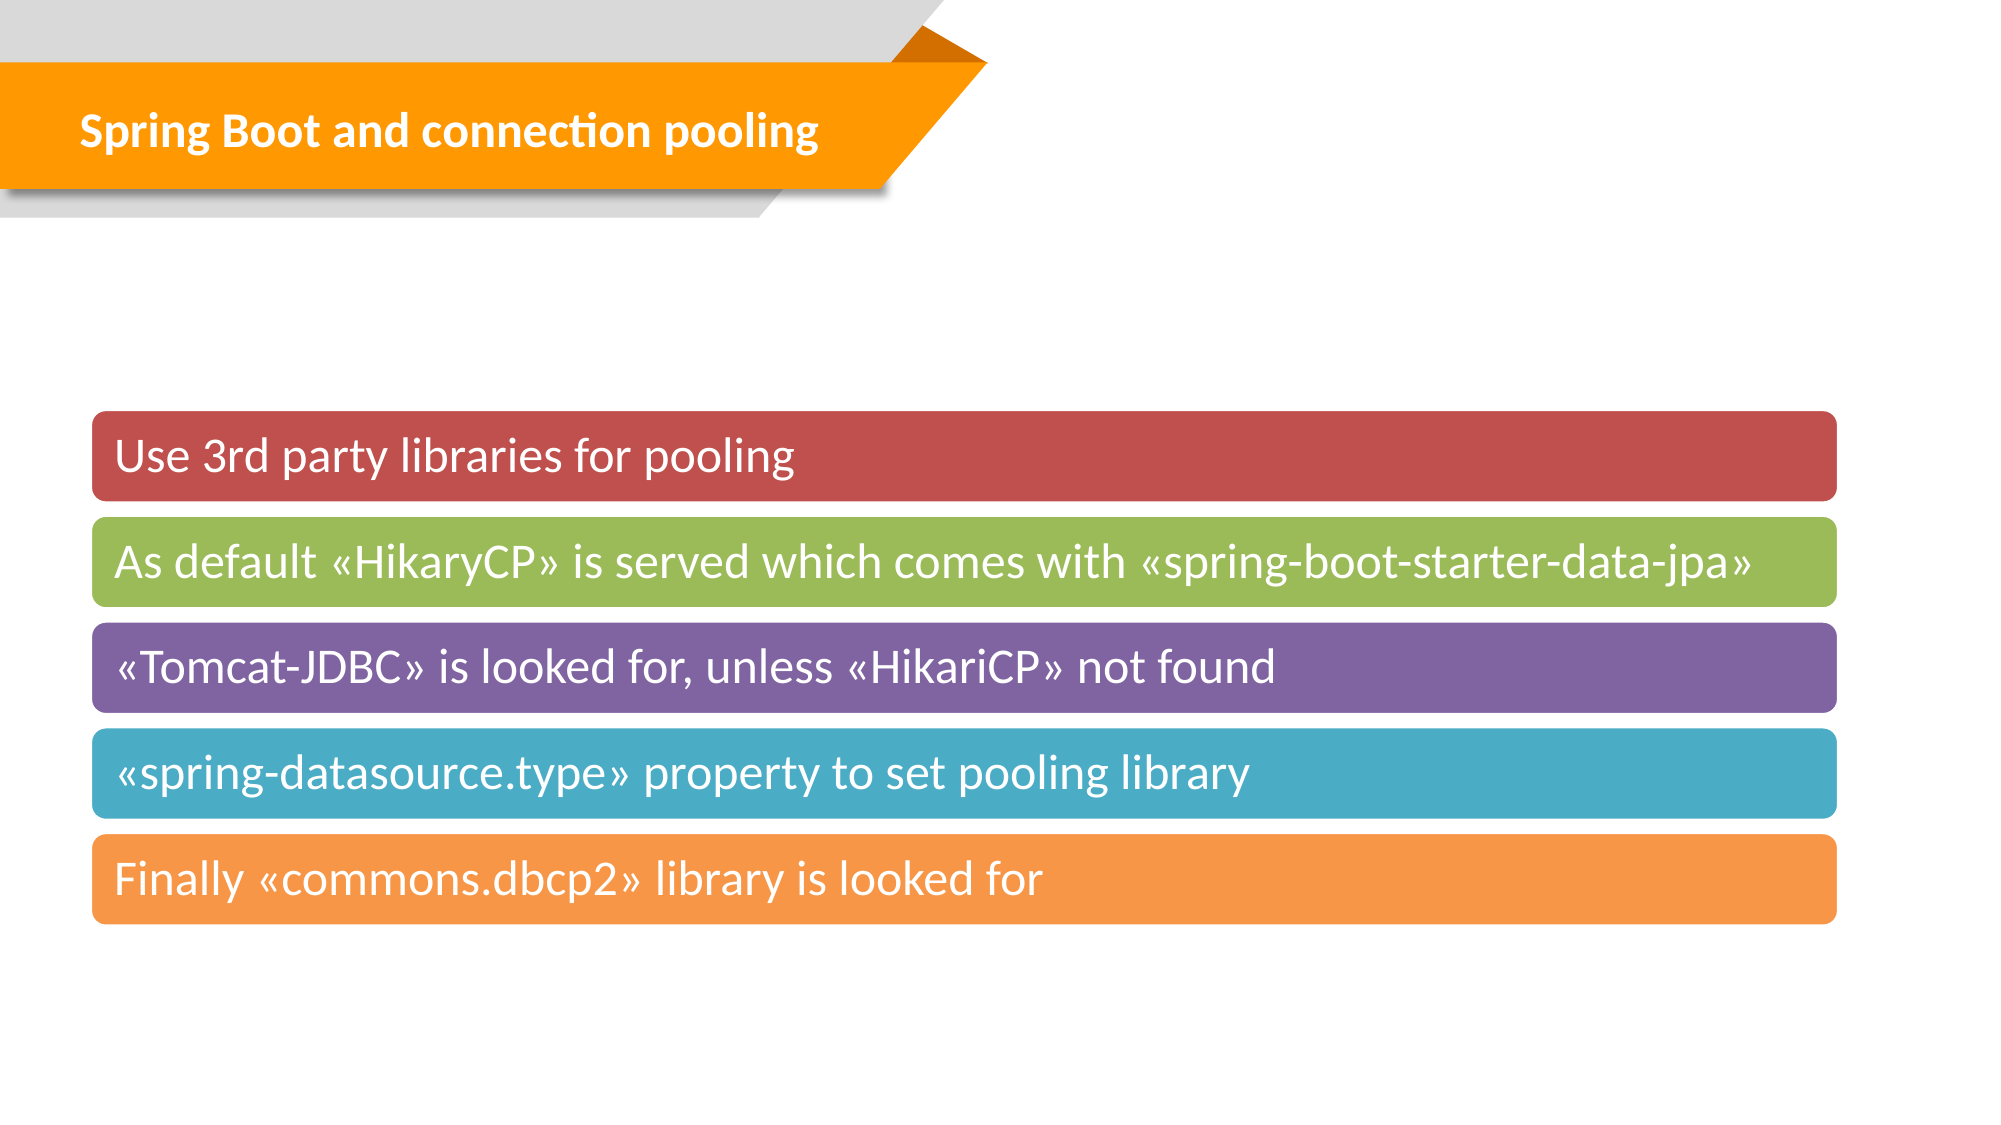

# Spring Boot and connection pooling
Use 3rd party libraries for pooling
As default «HikaryCP» is served which comes with «spring-boot-starter-data-jpa»
«Tomcat-JDBC» is looked for, unless «HikariCP» not found
«spring-datasource.type» property to set pooling library
Finally «commons.dbcp2» library is looked for